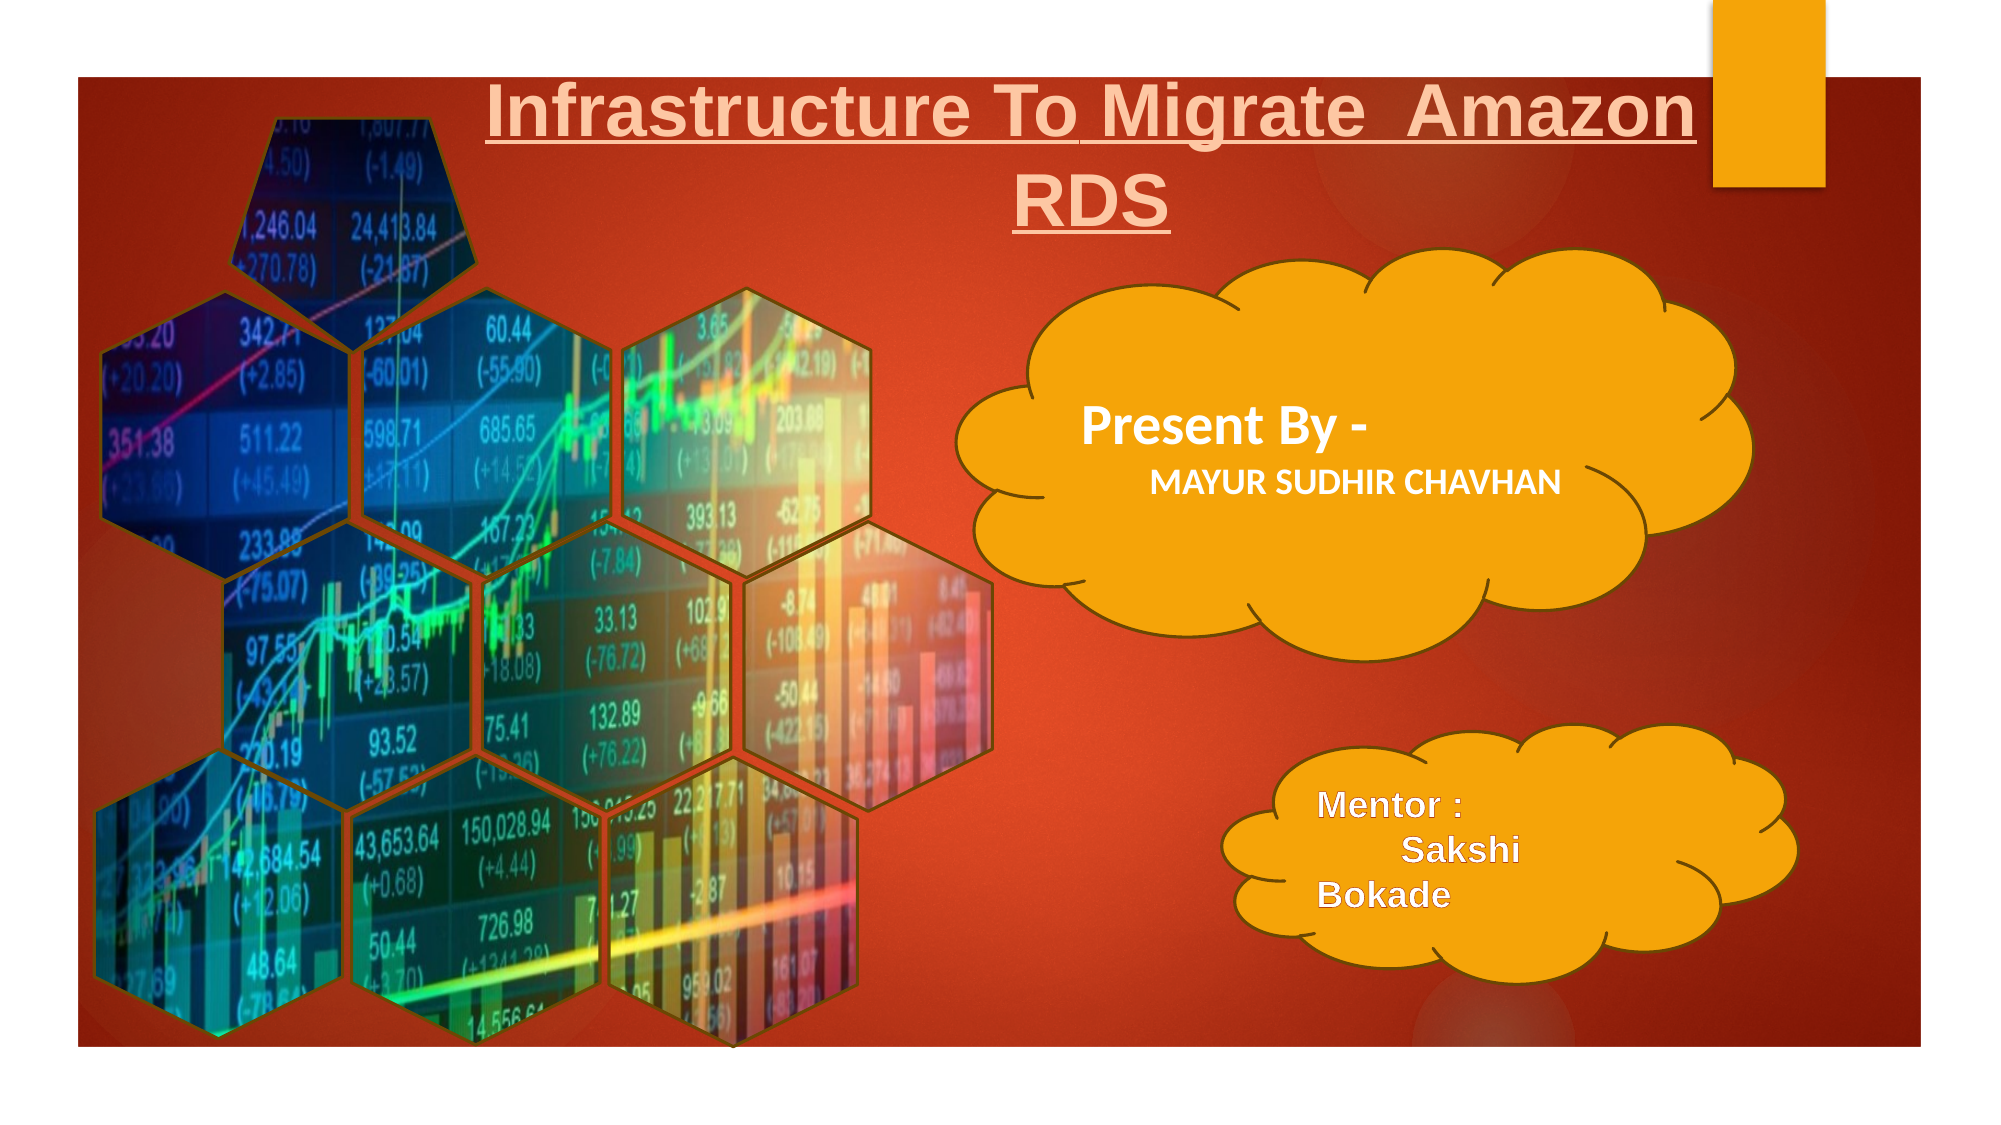

# Infrastructure To Migrate  Amazon RDS
Present By -
        MAYUR SUDHIR CHAVHAN
Mentor :
        Sakshi Bokade